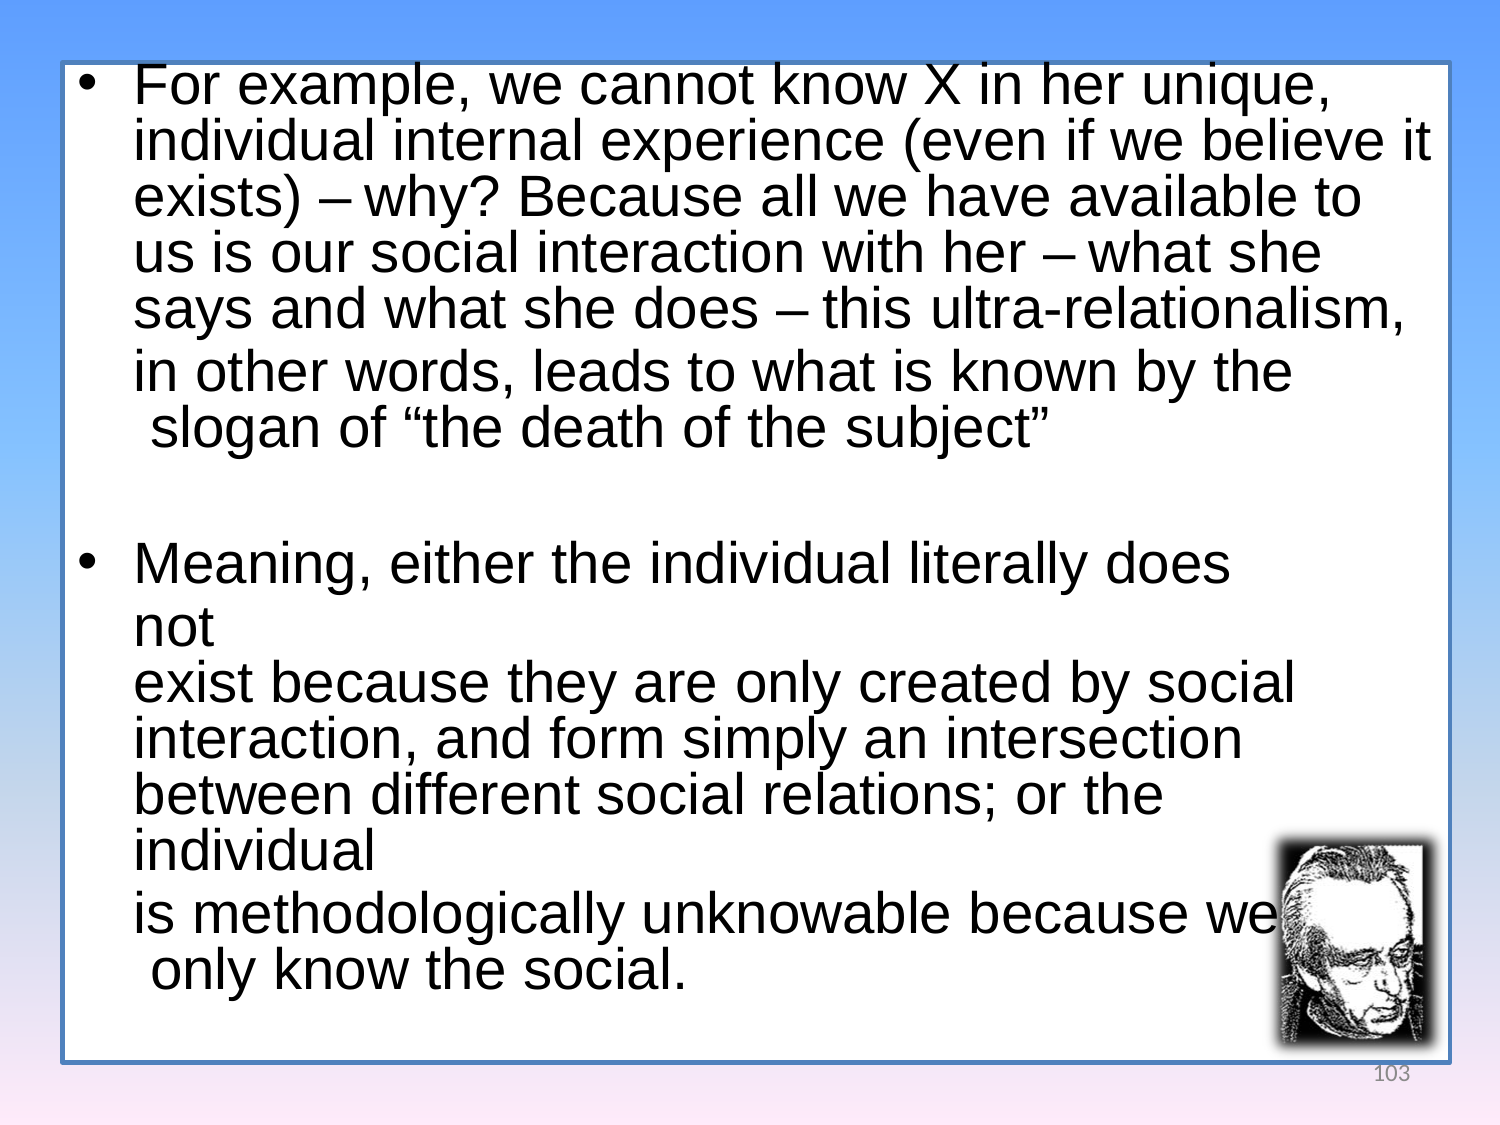

For example, we cannot know X in her unique,
individual internal experience (even if we believe it
exists) – why? Because all we have available to
us is our social interaction with her – what she
says and what she does – this ultra-relationalism,
in other words, leads to what is known by the  slogan of “the death of the subject”

Meaning, either the individual literally does not
exist because they are only created by social
interaction, and form simply an intersection
between different social relations; or the individual
is methodologically unknowable because we can  only know the social.

103